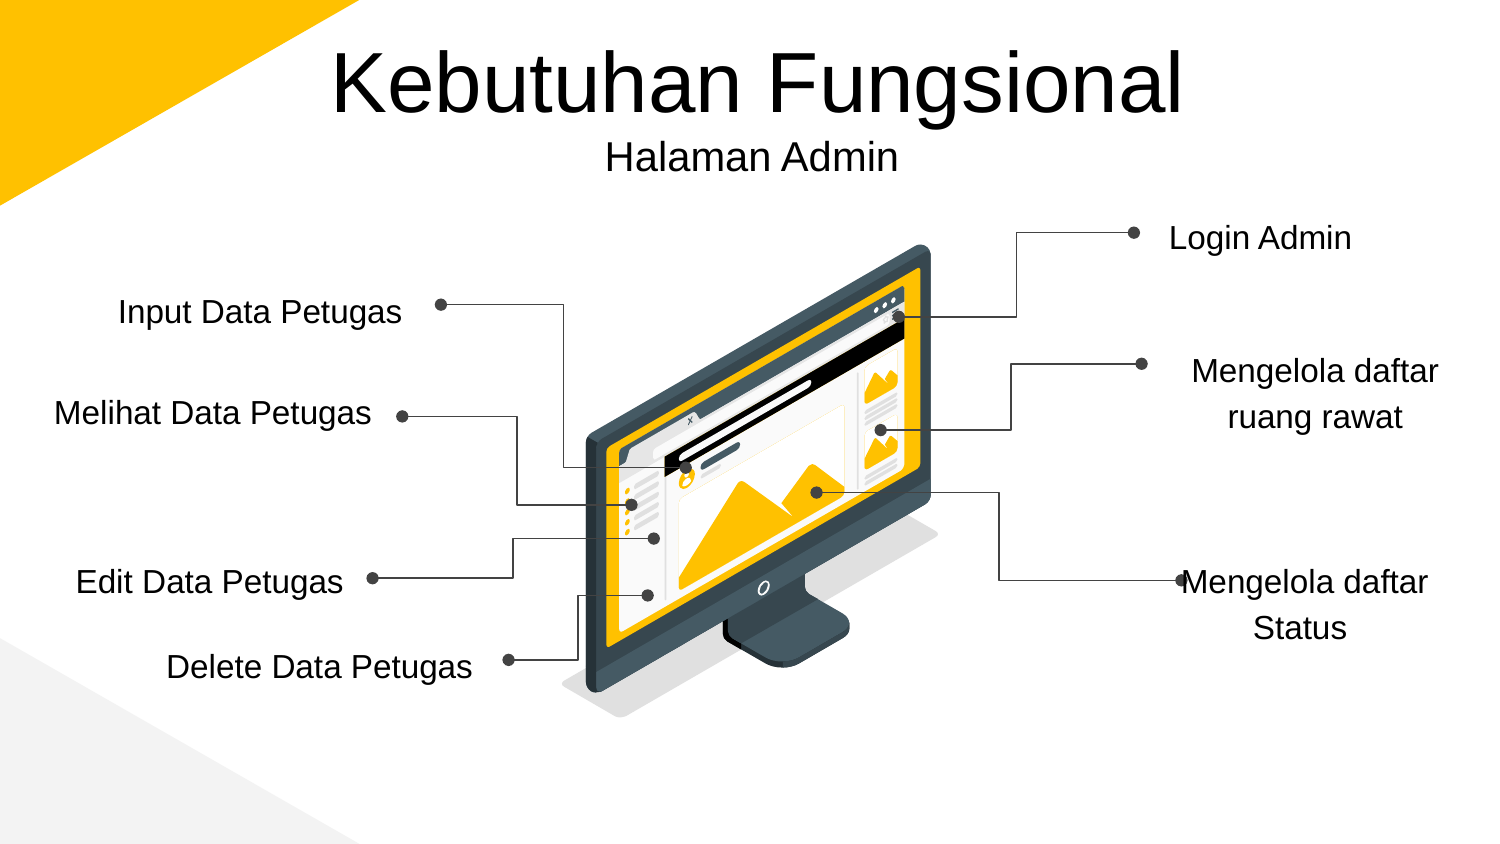

# Kebutuhan Fungsional Halaman Admin
Login Admin

Input Data Petugas
Mengelola daftar ruang rawat
Melihat Data Petugas
Mengelola daftar Status
Edit Data Petugas
Delete Data Petugas